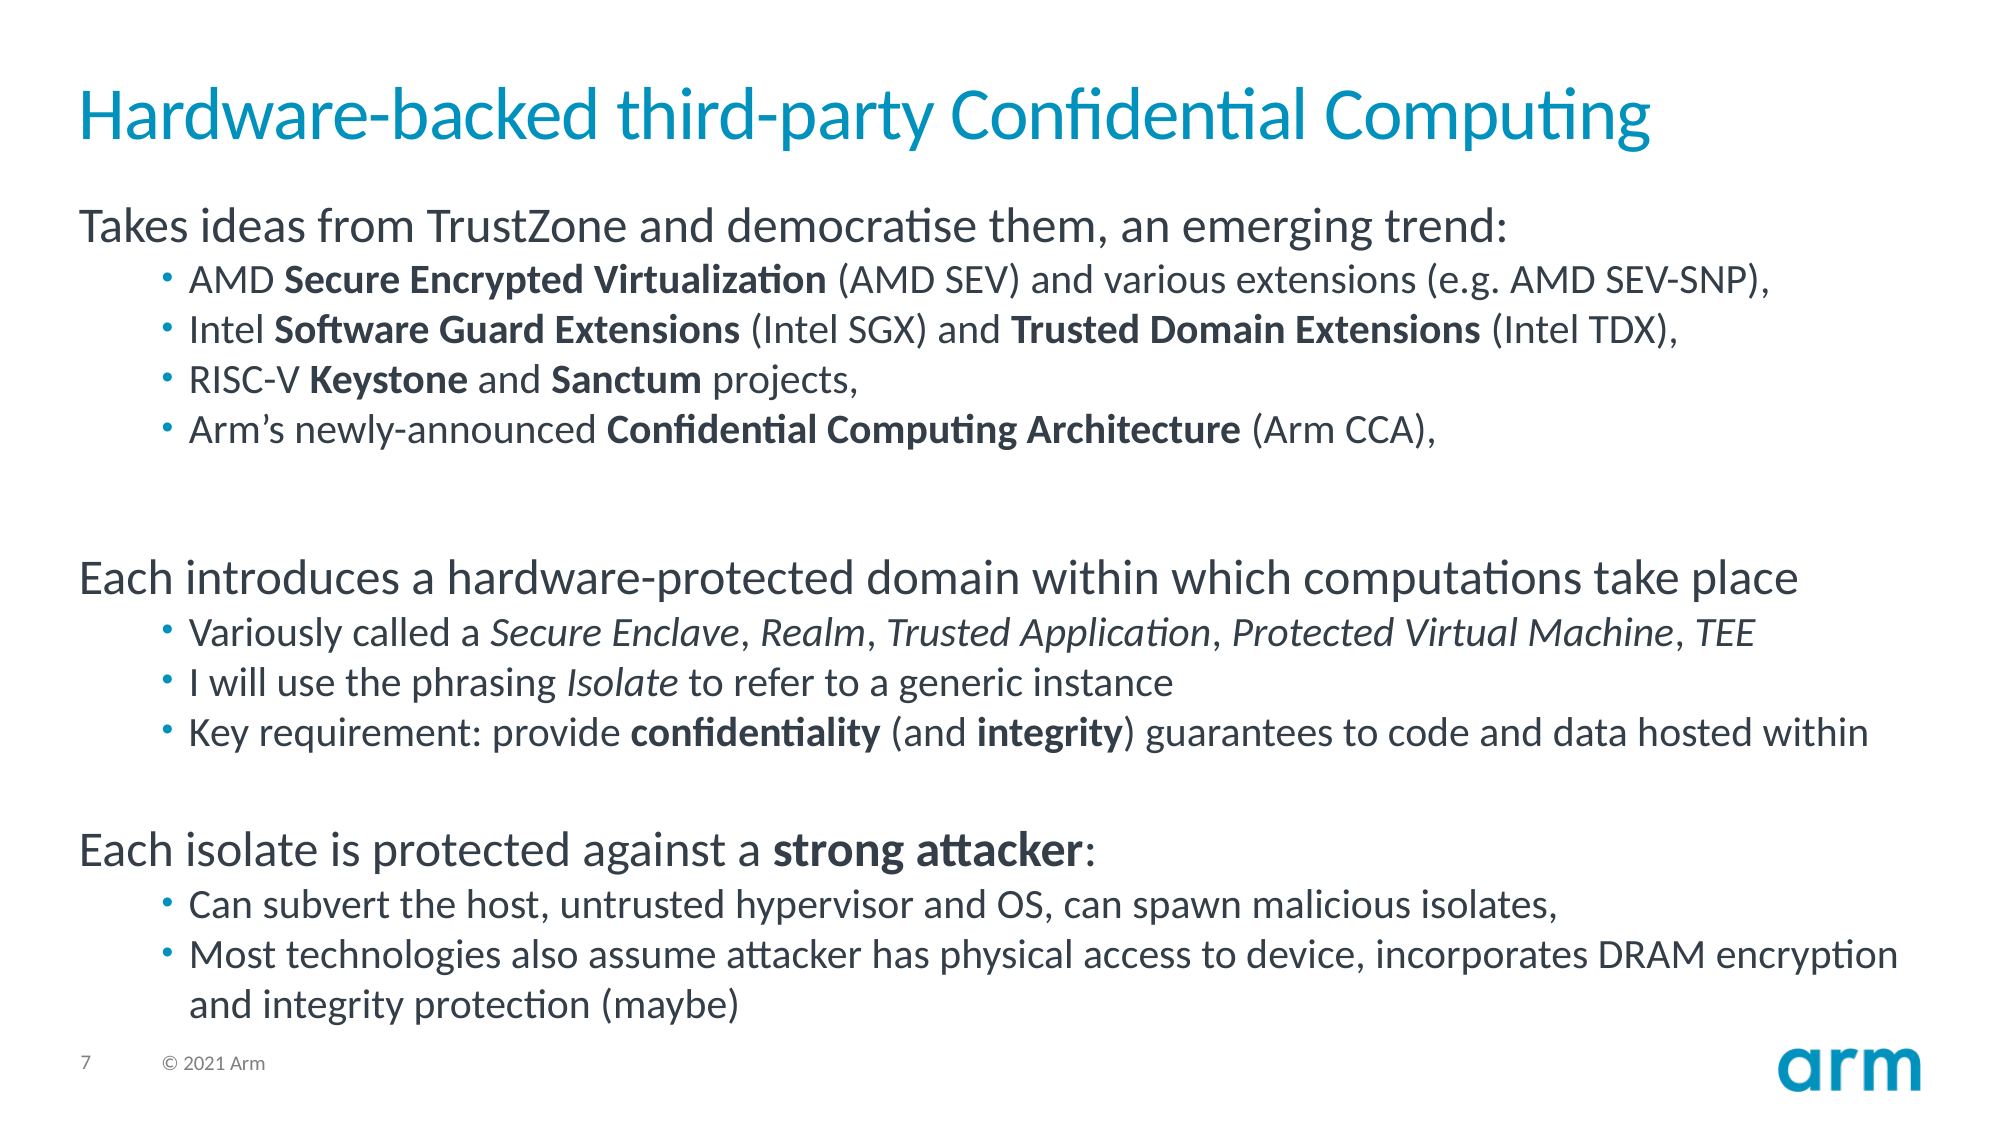

# Hardware-backed third-party Confidential Computing
Takes ideas from TrustZone and democratise them, an emerging trend:
AMD Secure Encrypted Virtualization (AMD SEV) and various extensions (e.g. AMD SEV-SNP),
Intel Software Guard Extensions (Intel SGX) and Trusted Domain Extensions (Intel TDX),
RISC-V Keystone and Sanctum projects,
Arm’s newly-announced Confidential Computing Architecture (Arm CCA),

Each introduces a hardware-protected domain within which computations take place
Variously called a Secure Enclave, Realm, Trusted Application, Protected Virtual Machine, TEE
I will use the phrasing Isolate to refer to a generic instance
Key requirement: provide confidentiality (and integrity) guarantees to code and data hosted within

Each isolate is protected against a strong attacker:
Can subvert the host, untrusted hypervisor and OS, can spawn malicious isolates,
Most technologies also assume attacker has physical access to device, incorporates DRAM encryption and integrity protection (maybe)